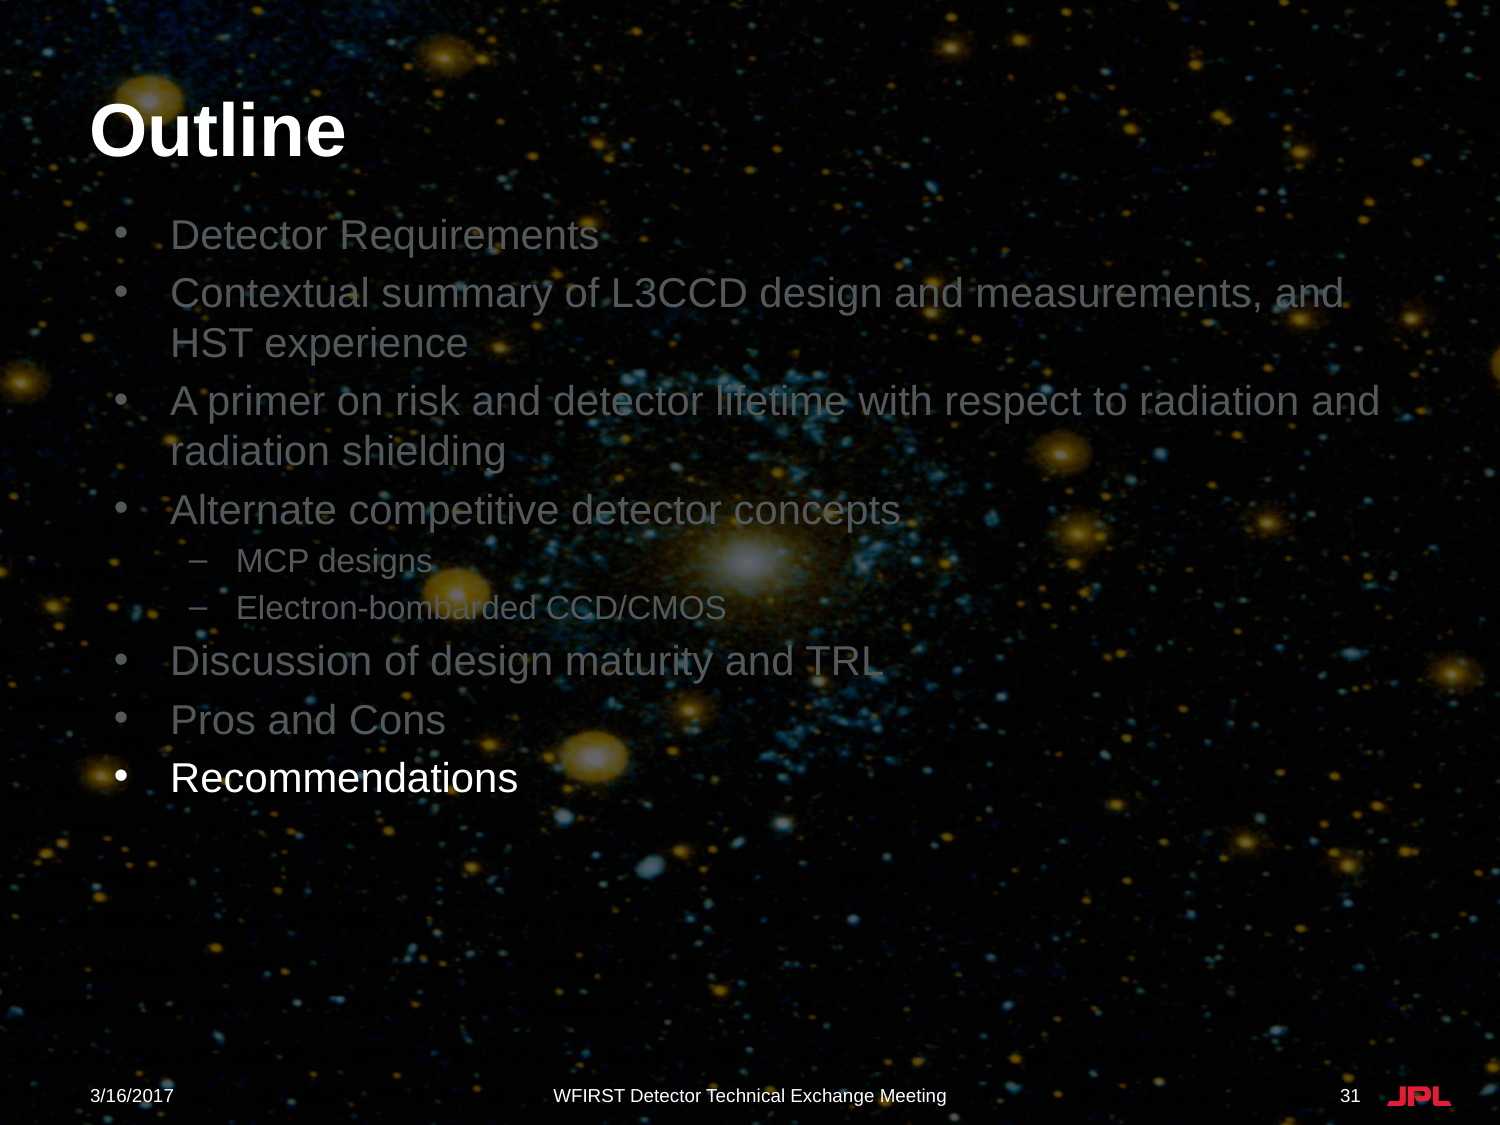

# Outline
Detector Requirements
Contextual summary of L3CCD design and measurements, and HST experience
A primer on risk and detector lifetime with respect to radiation and radiation shielding
Alternate competitive detector concepts
MCP designs
Electron-bombarded CCD/CMOS
Discussion of design maturity and TRL
Pros and Cons
Recommendations

3/16/2017
WFIRST Detector Technical Exchange Meeting
31